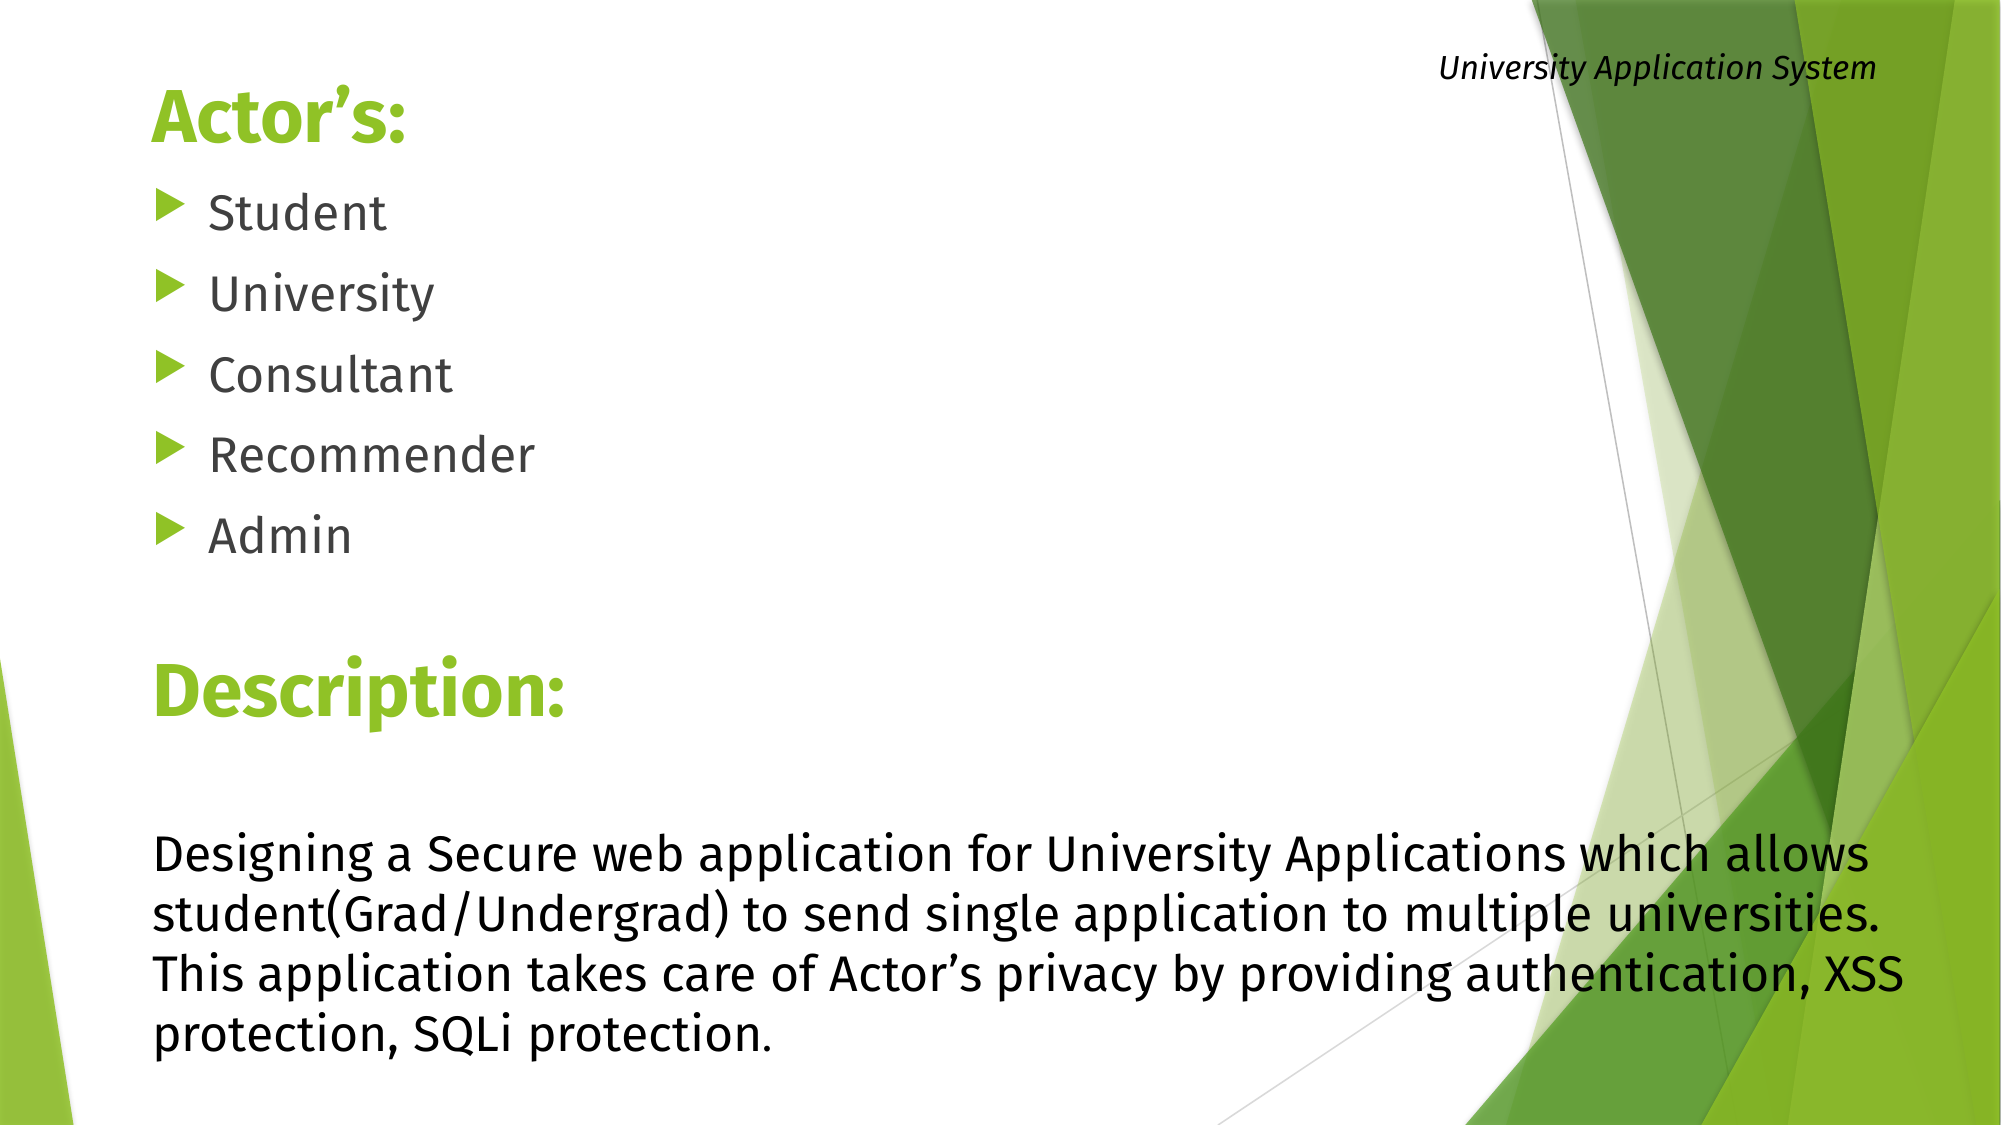

University Application System
# Actor’s:
Student
University
Consultant
Recommender
Admin

Description:

Designing a Secure web application for University Applications which allows student(Grad/Undergrad) to send single application to multiple universities. This application takes care of Actor’s privacy by providing authentication, XSS protection, SQLi protection.